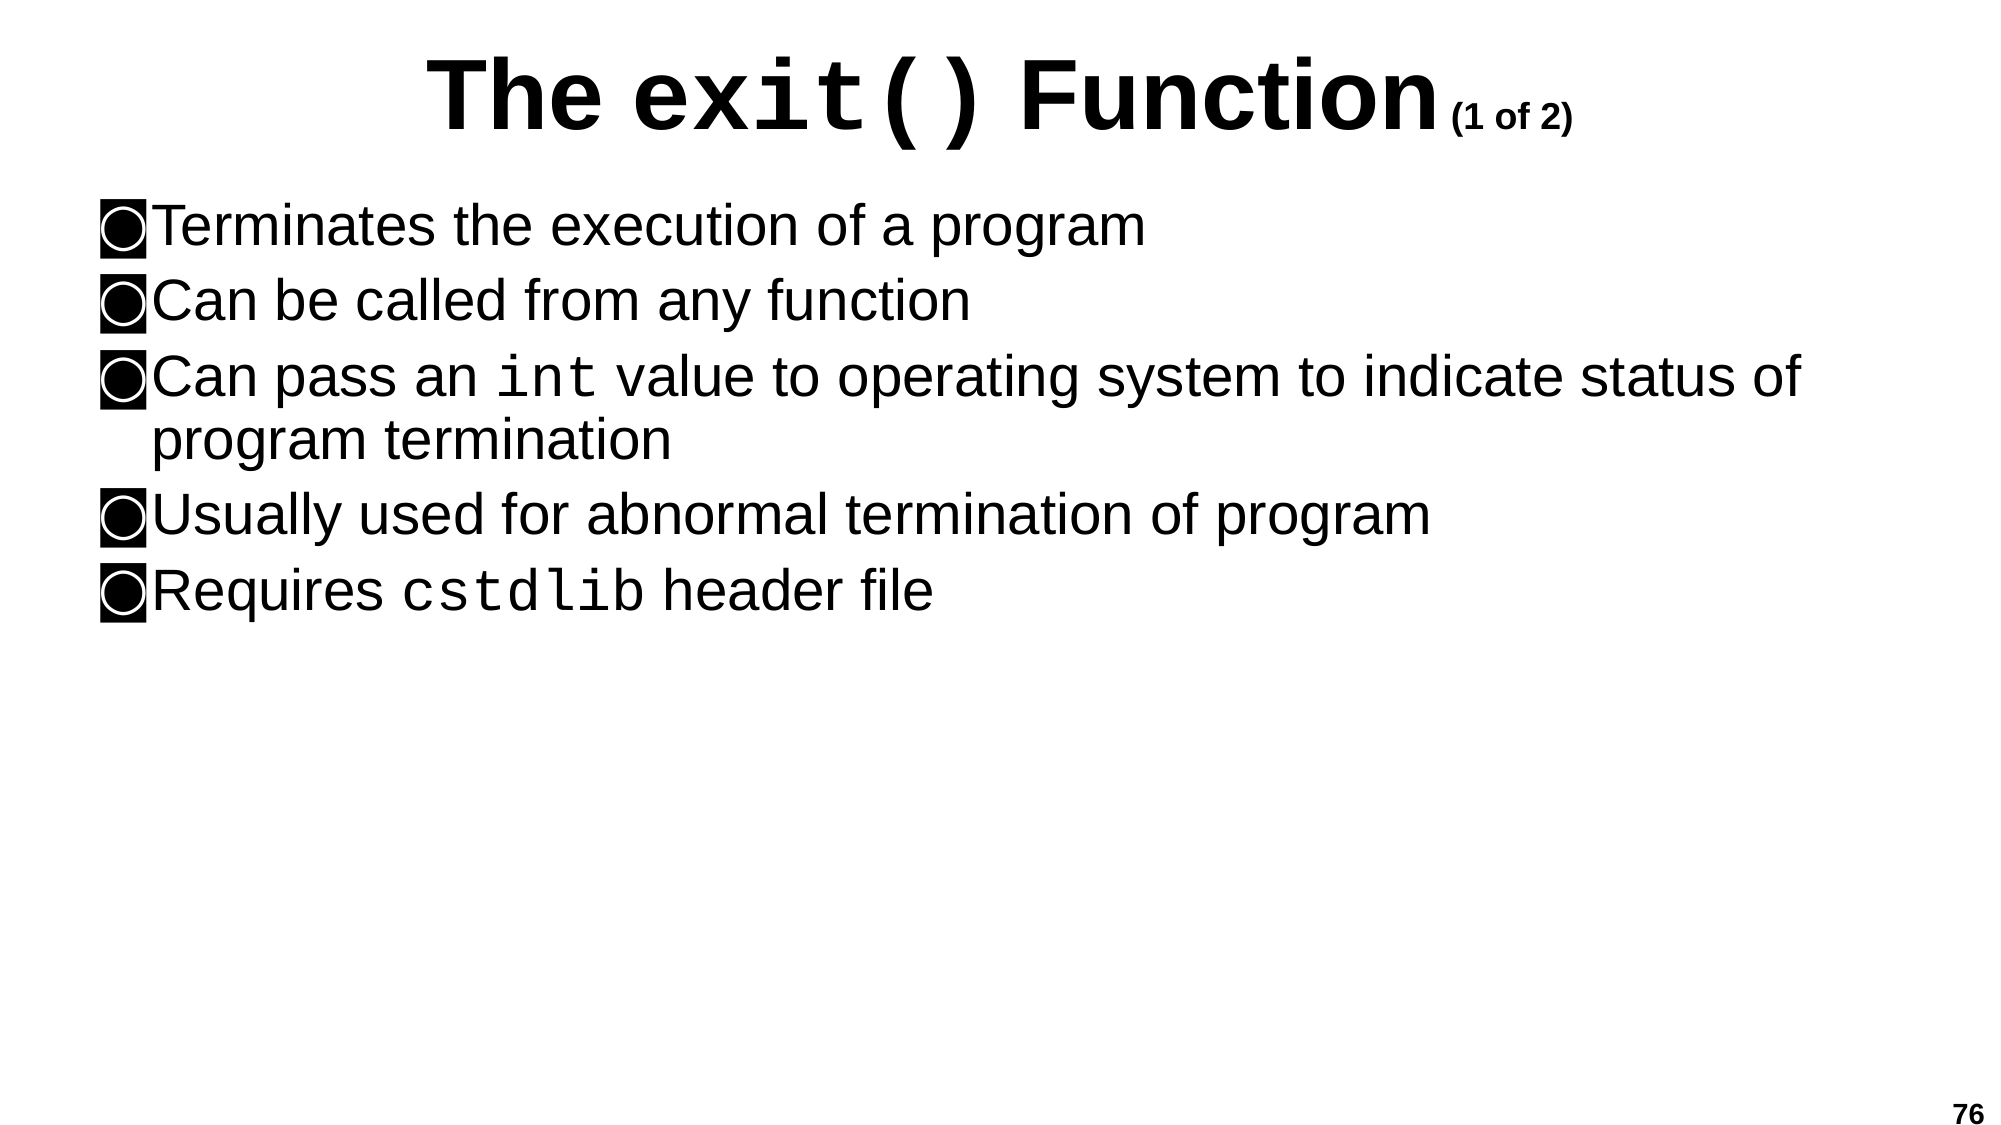

# The exit() Function (1 of 2)
Terminates the execution of a program
Can be called from any function
Can pass an int value to operating system to indicate status of program termination
Usually used for abnormal termination of program
Requires cstdlib header file
76